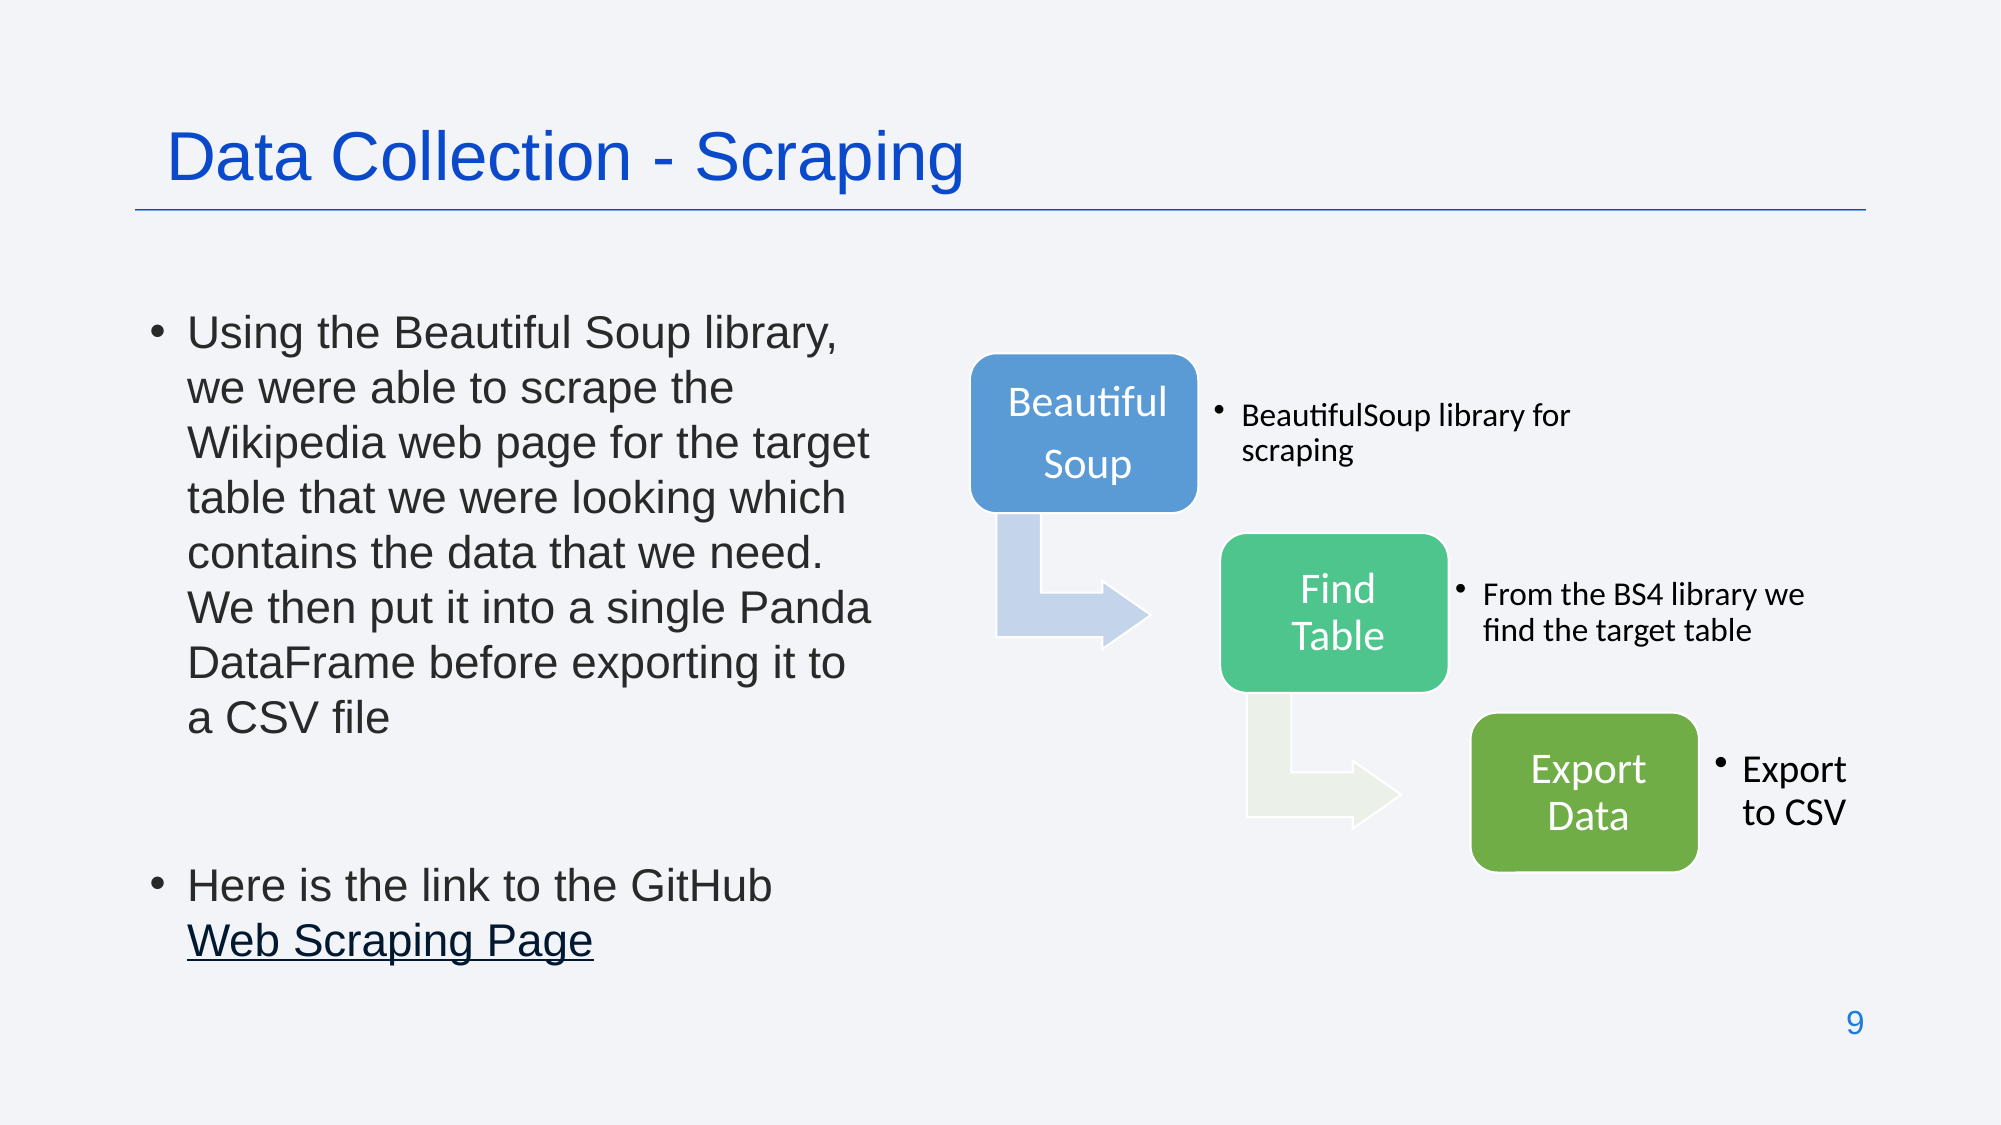

Data Collection - Scraping
Using the Beautiful Soup library, we were able to scrape the Wikipedia web page for the target table that we were looking which contains the data that we need. We then put it into a single Panda DataFrame before exporting it to a CSV file

Here is the link to the GitHub Web Scraping Page
Beautiful
Soup
BeautifulSoup library for scraping
Find Table
From the BS4 library we find the target table
Export Data
Export to CSV
9